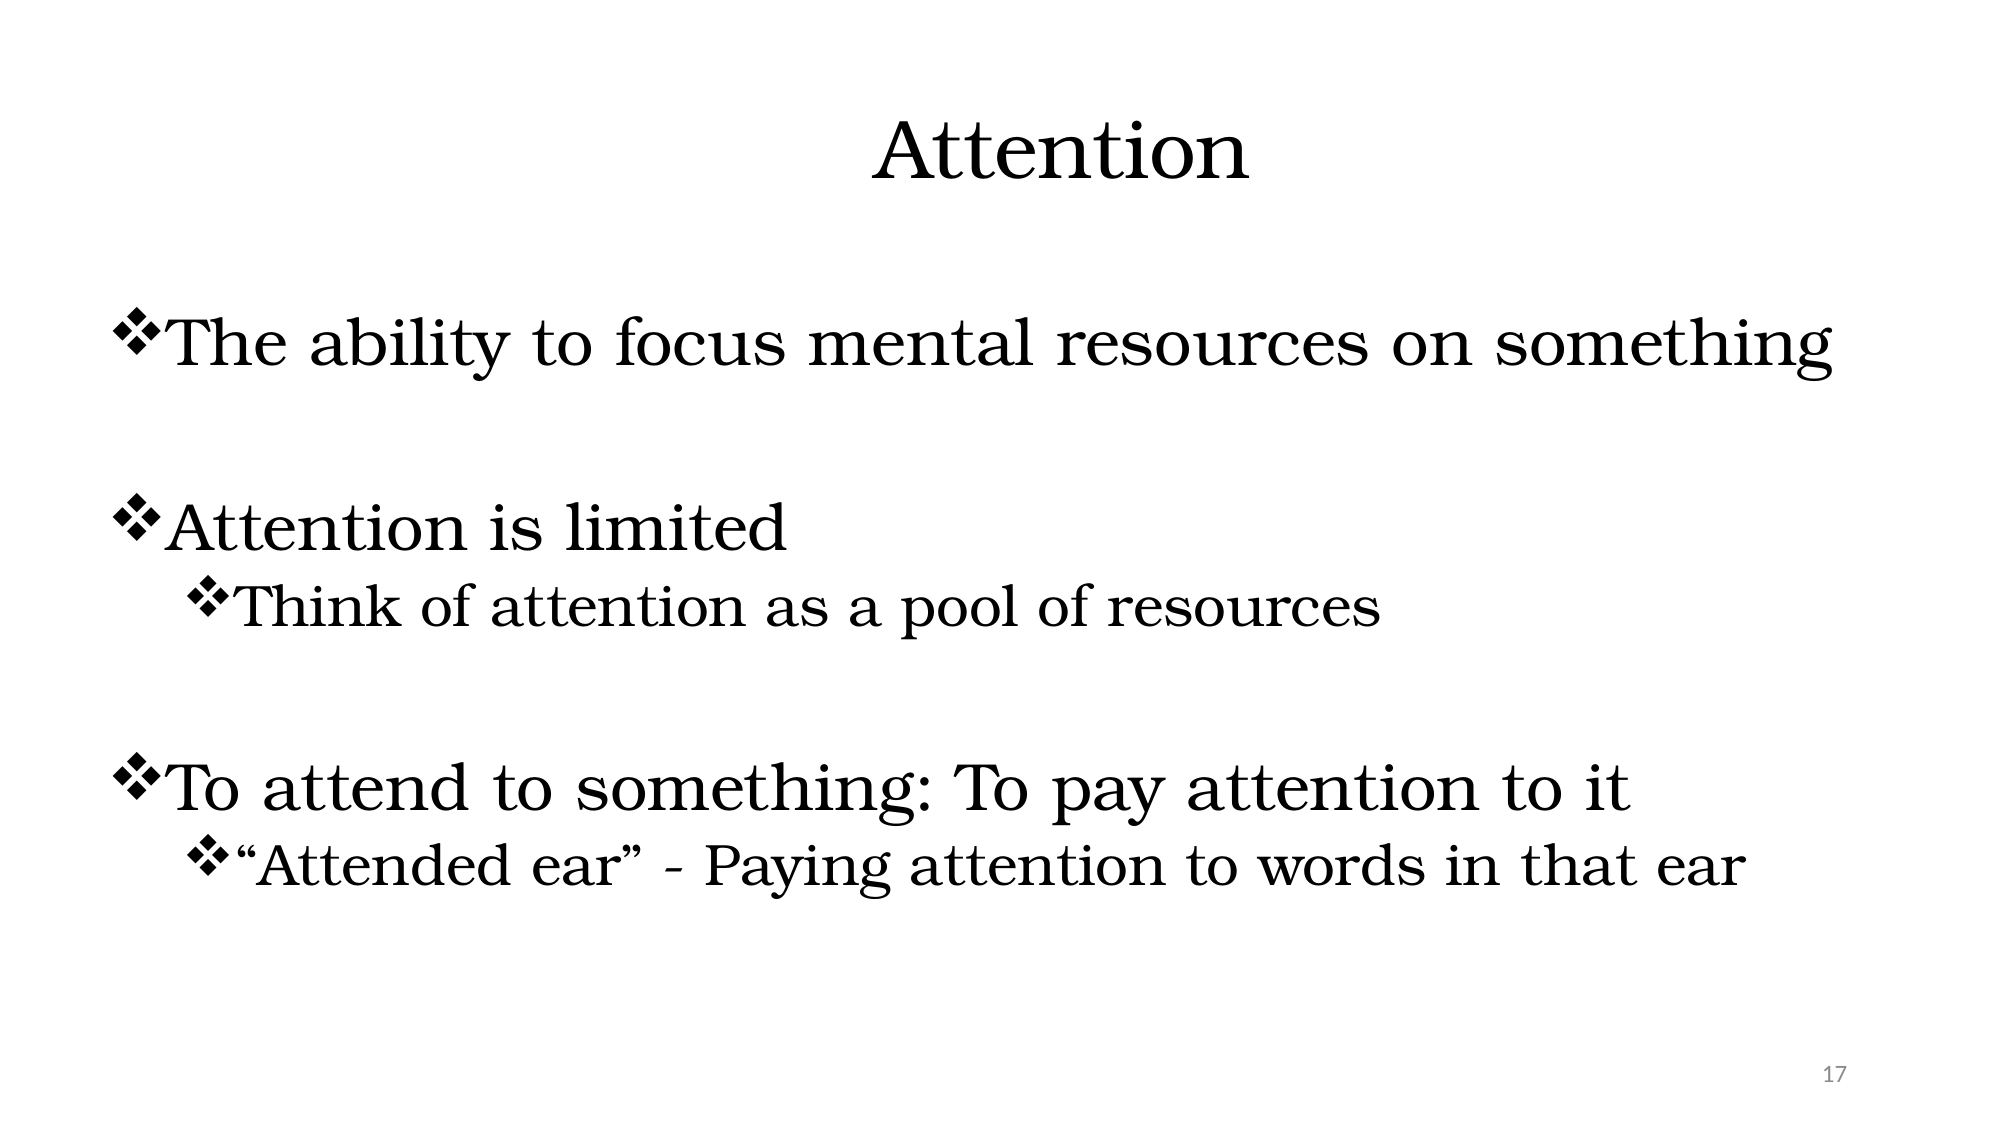

Attention
The ability to focus mental resources on something

Attention is limited
Think of attention as a pool of resources

To attend to something: To pay attention to it
“Attended ear” - Paying attention to words in that ear
17